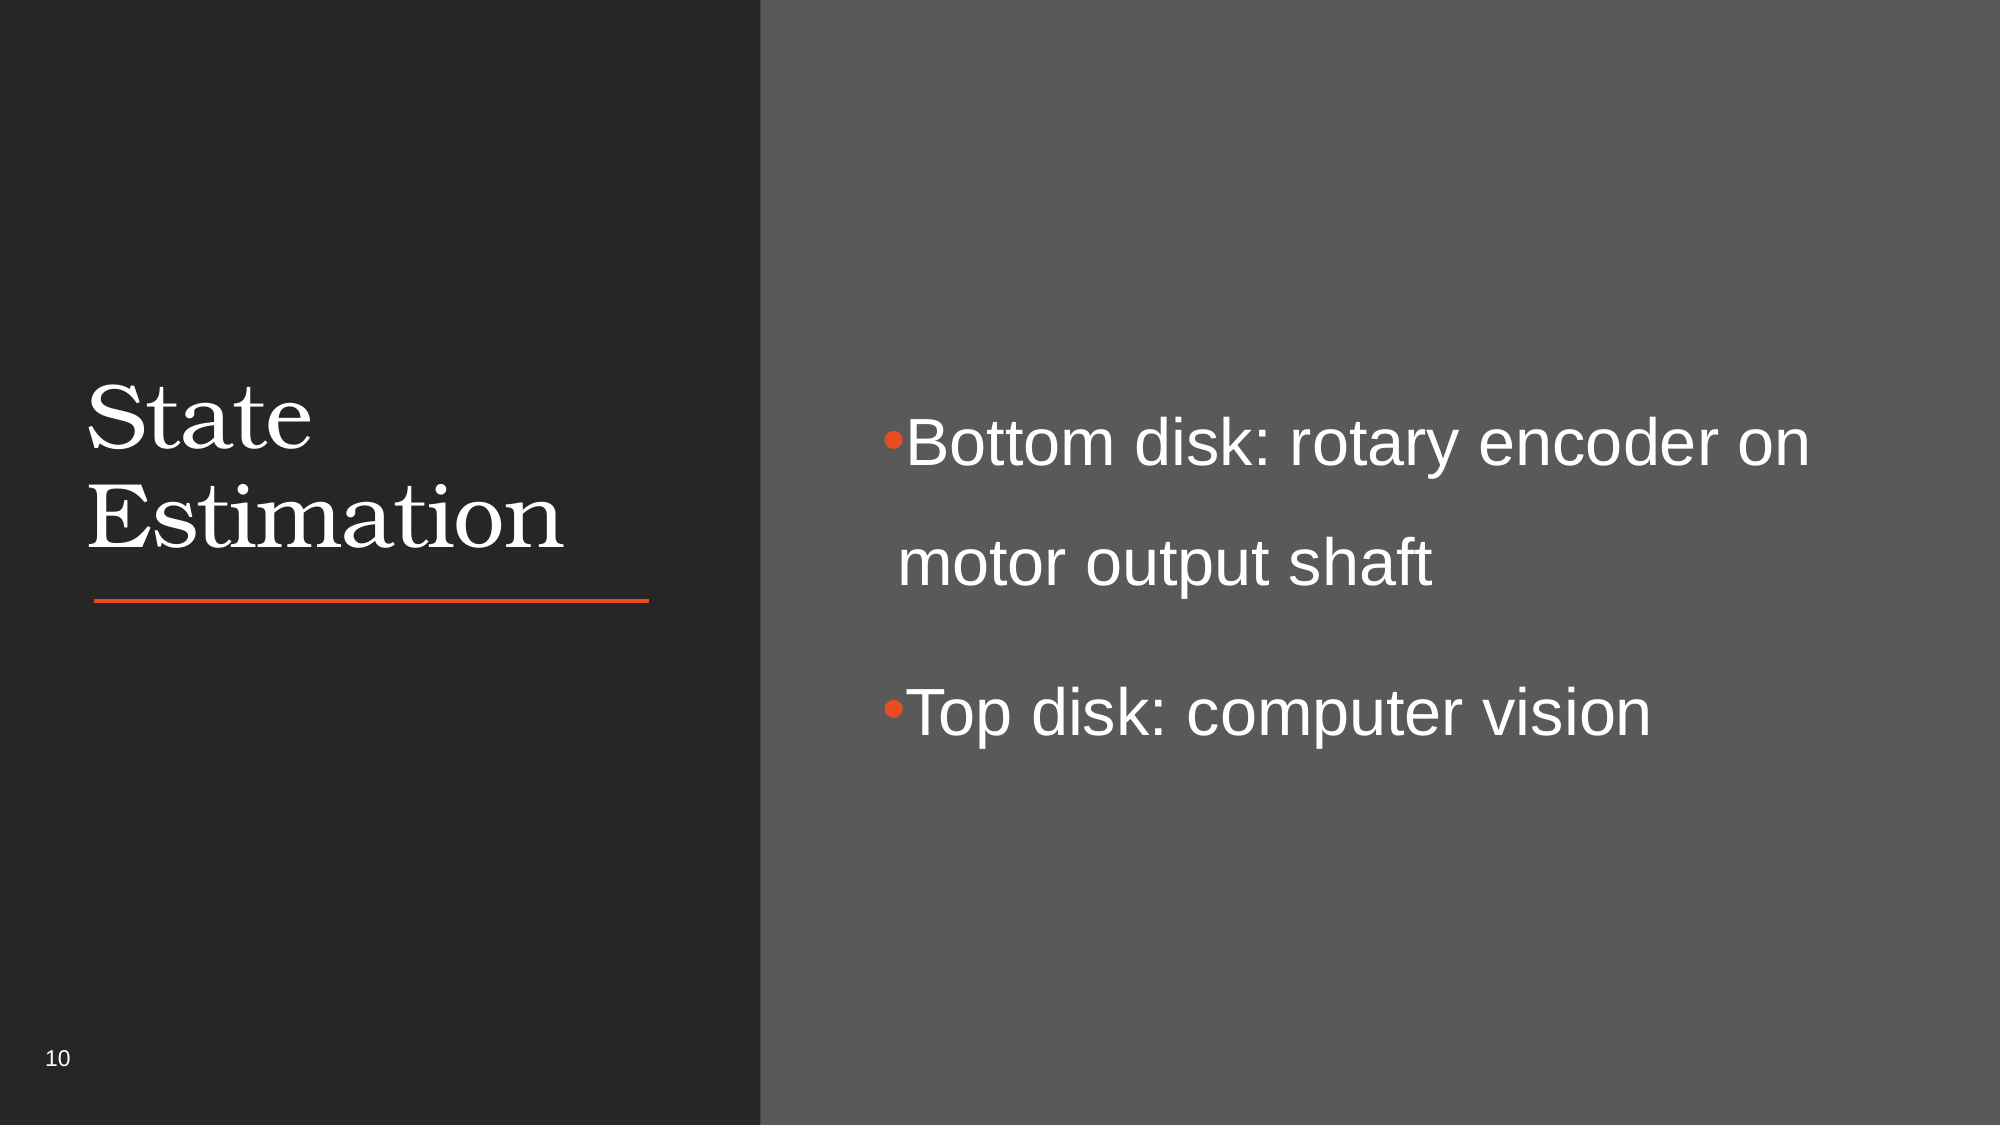

# State Estimation
Bottom disk: rotary encoder on motor output shaft
Top disk: computer vision
10